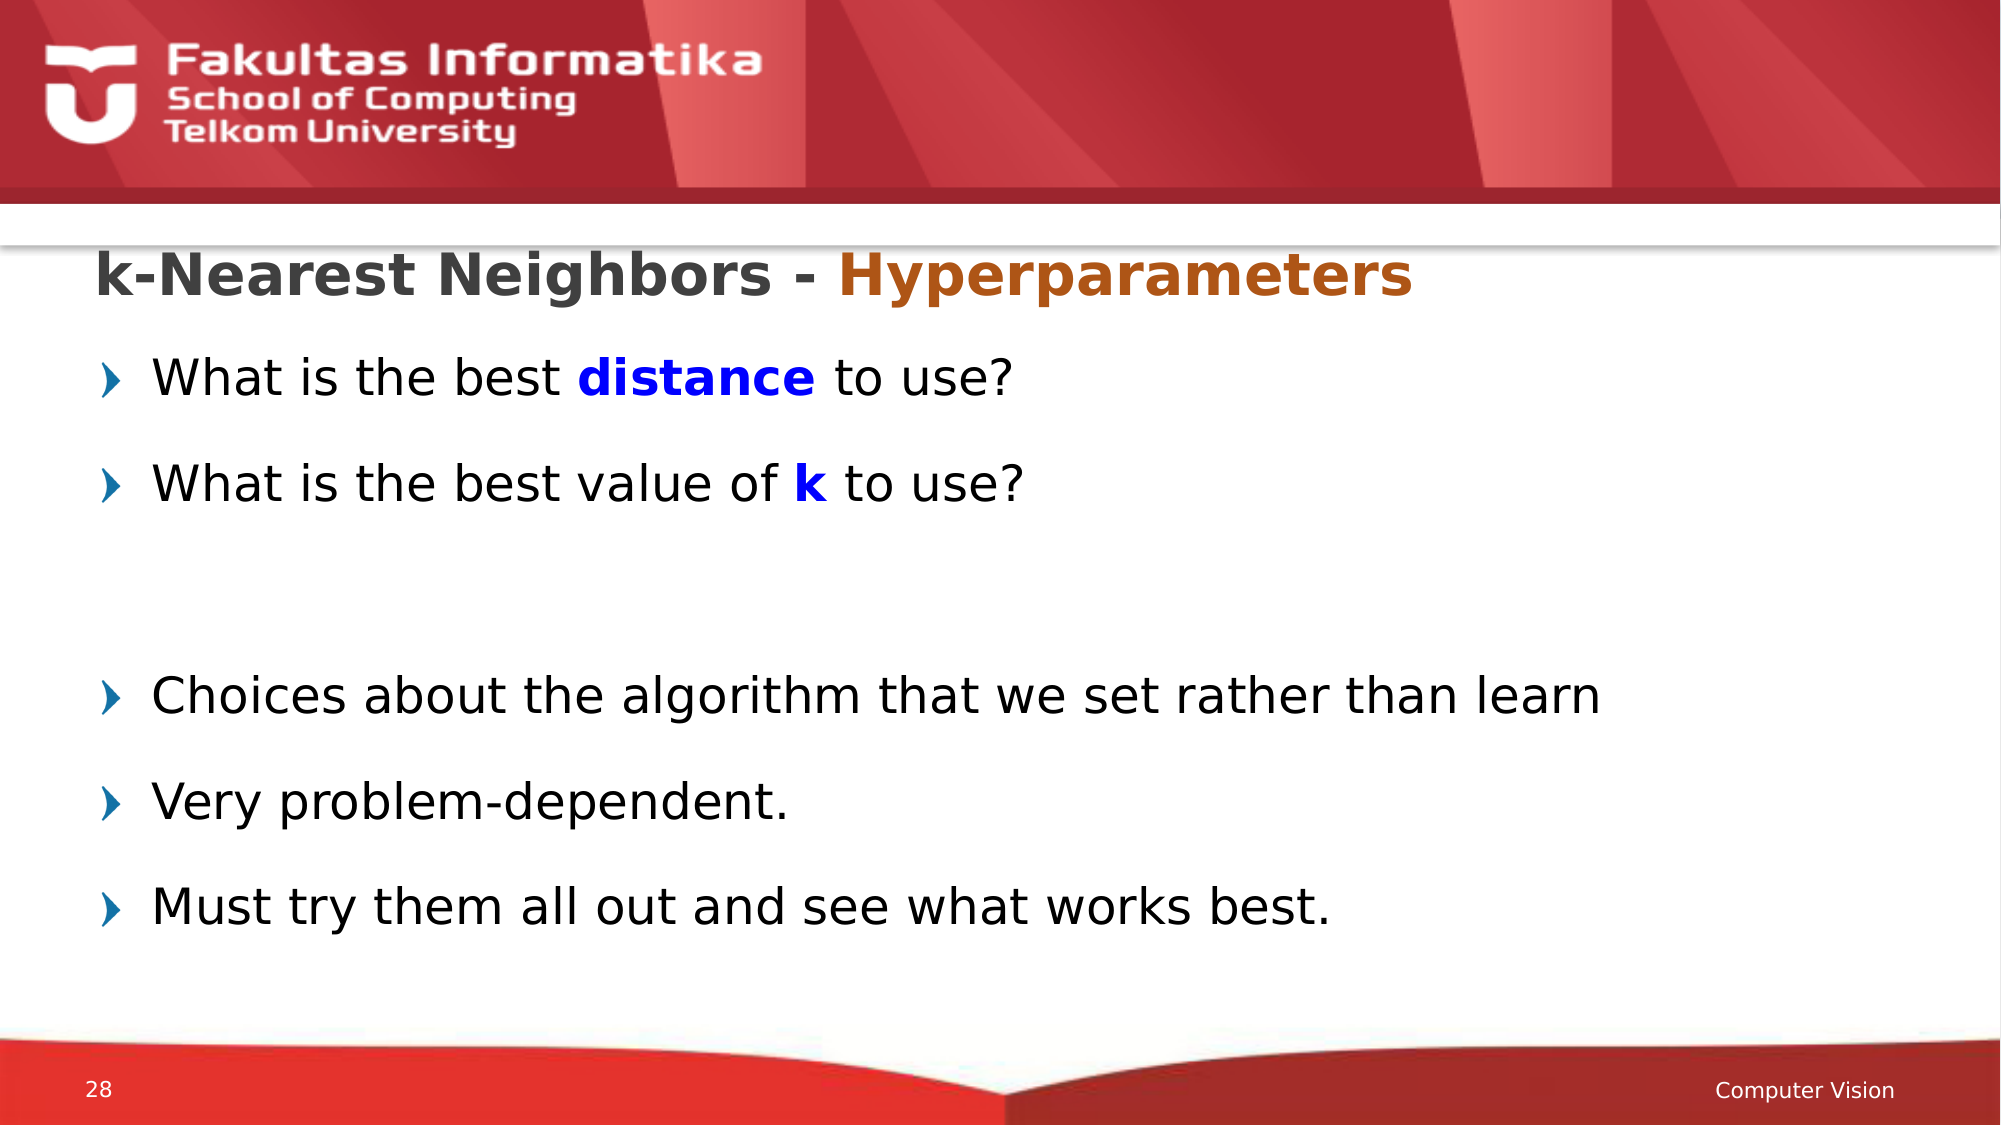

# k-Nearest Neighbors - Hyperparameters
What is the best distance to use?
What is the best value of k to use?

Choices about the algorithm that we set rather than learn
Very problem-dependent.
Must try them all out and see what works best.
Computer Vision
28